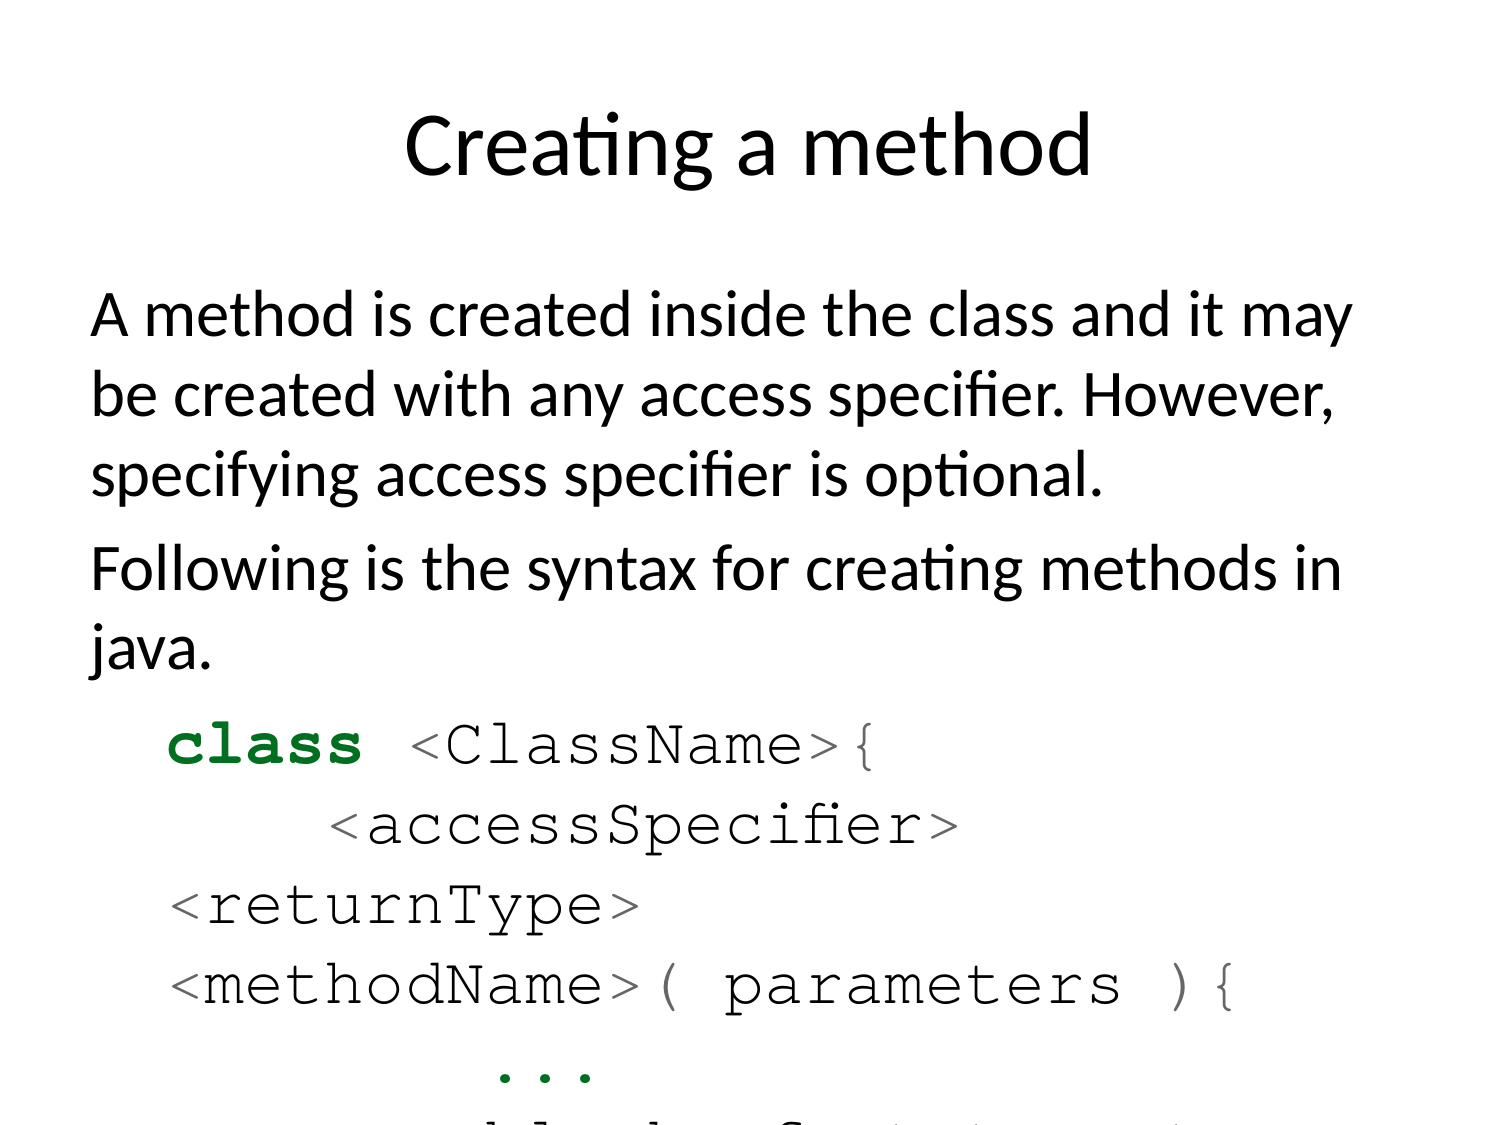

# Creating a method
A method is created inside the class and it may be created with any access specifier. However, specifying access specifier is optional.
Following is the syntax for creating methods in java.
class <ClassName>{
    <accessSpecifier> <returnType> <methodName>( parameters ){
        ...
        block of statements;
        ...
    }
}